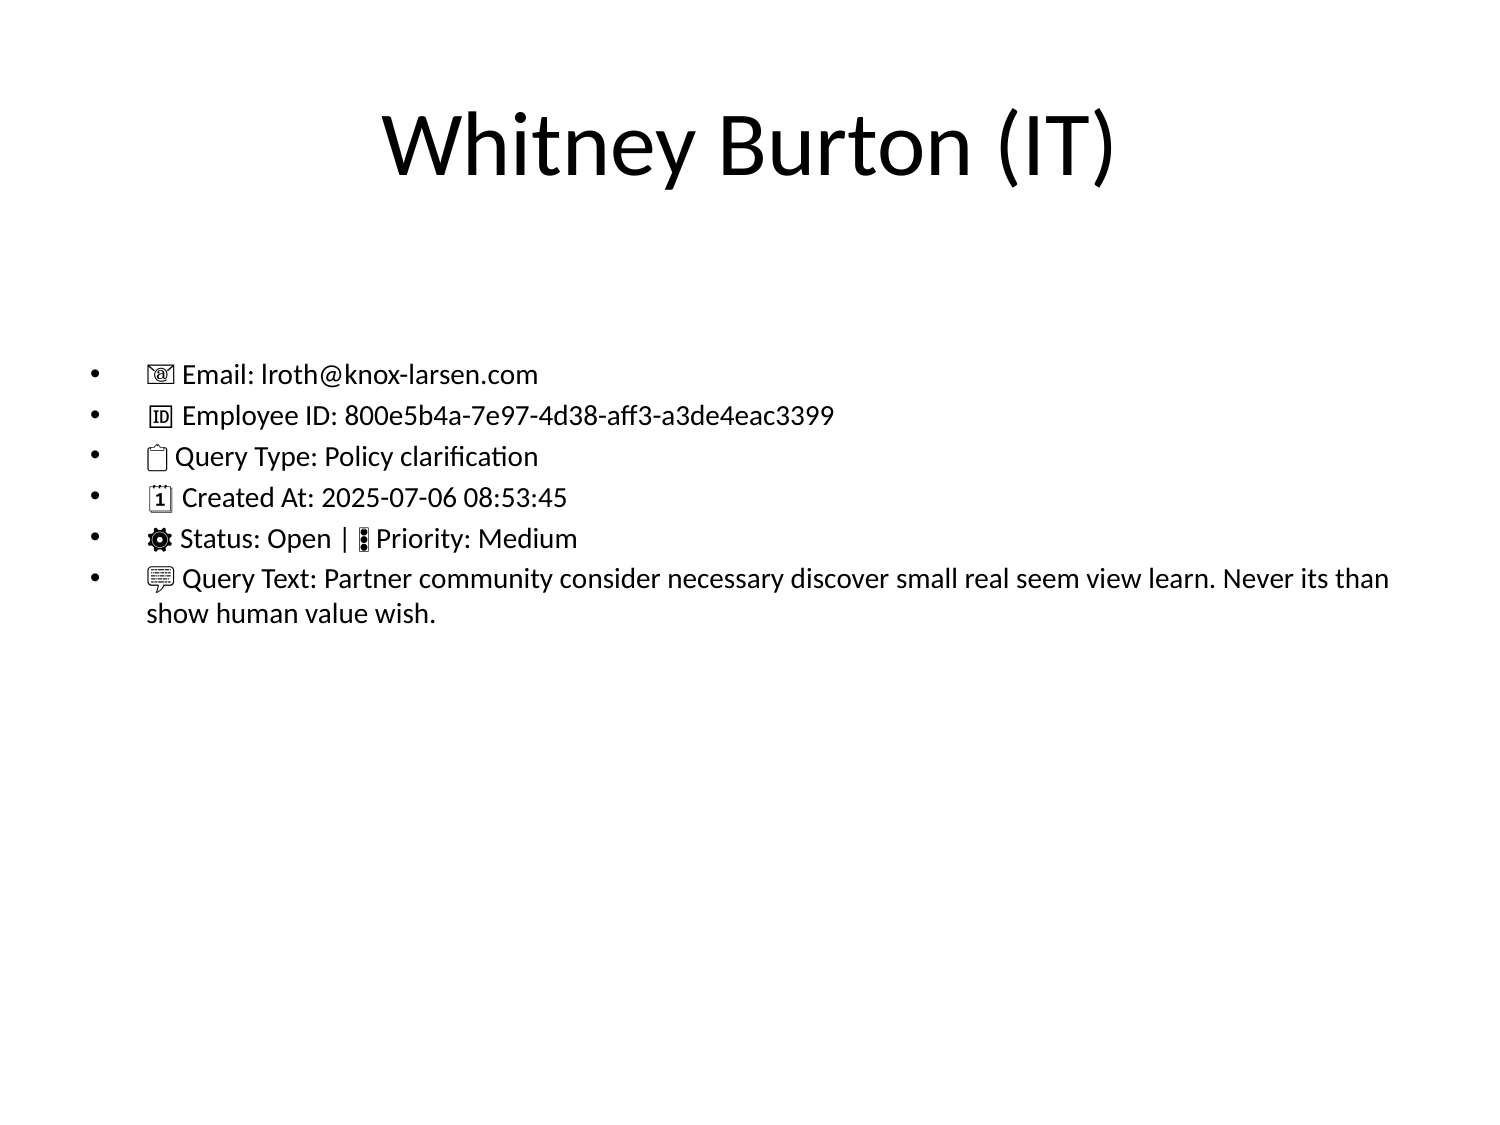

# Whitney Burton (IT)

📧 Email: lroth@knox-larsen.com
🆔 Employee ID: 800e5b4a-7e97-4d38-aff3-a3de4eac3399
📋 Query Type: Policy clarification
🗓 Created At: 2025-07-06 08:53:45
⚙ Status: Open | 🚦 Priority: Medium
💬 Query Text: Partner community consider necessary discover small real seem view learn. Never its than show human value wish.